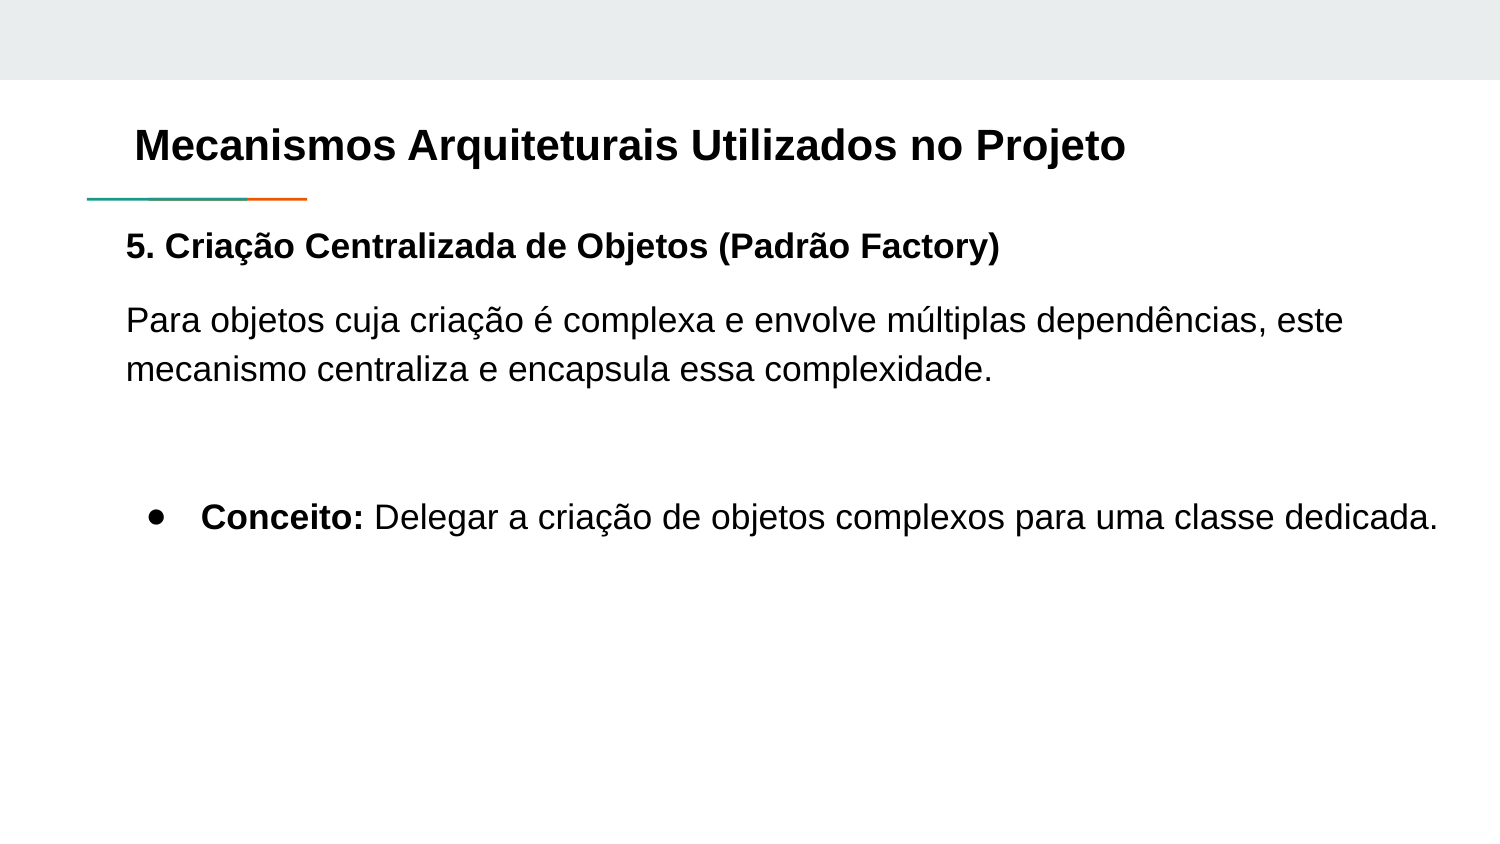

# Mecanismos Arquiteturais Utilizados no Projeto

5. Criação Centralizada de Objetos (Padrão Factory)
Para objetos cuja criação é complexa e envolve múltiplas dependências, este mecanismo centraliza e encapsula essa complexidade.

Conceito: Delegar a criação de objetos complexos para uma classe dedicada.